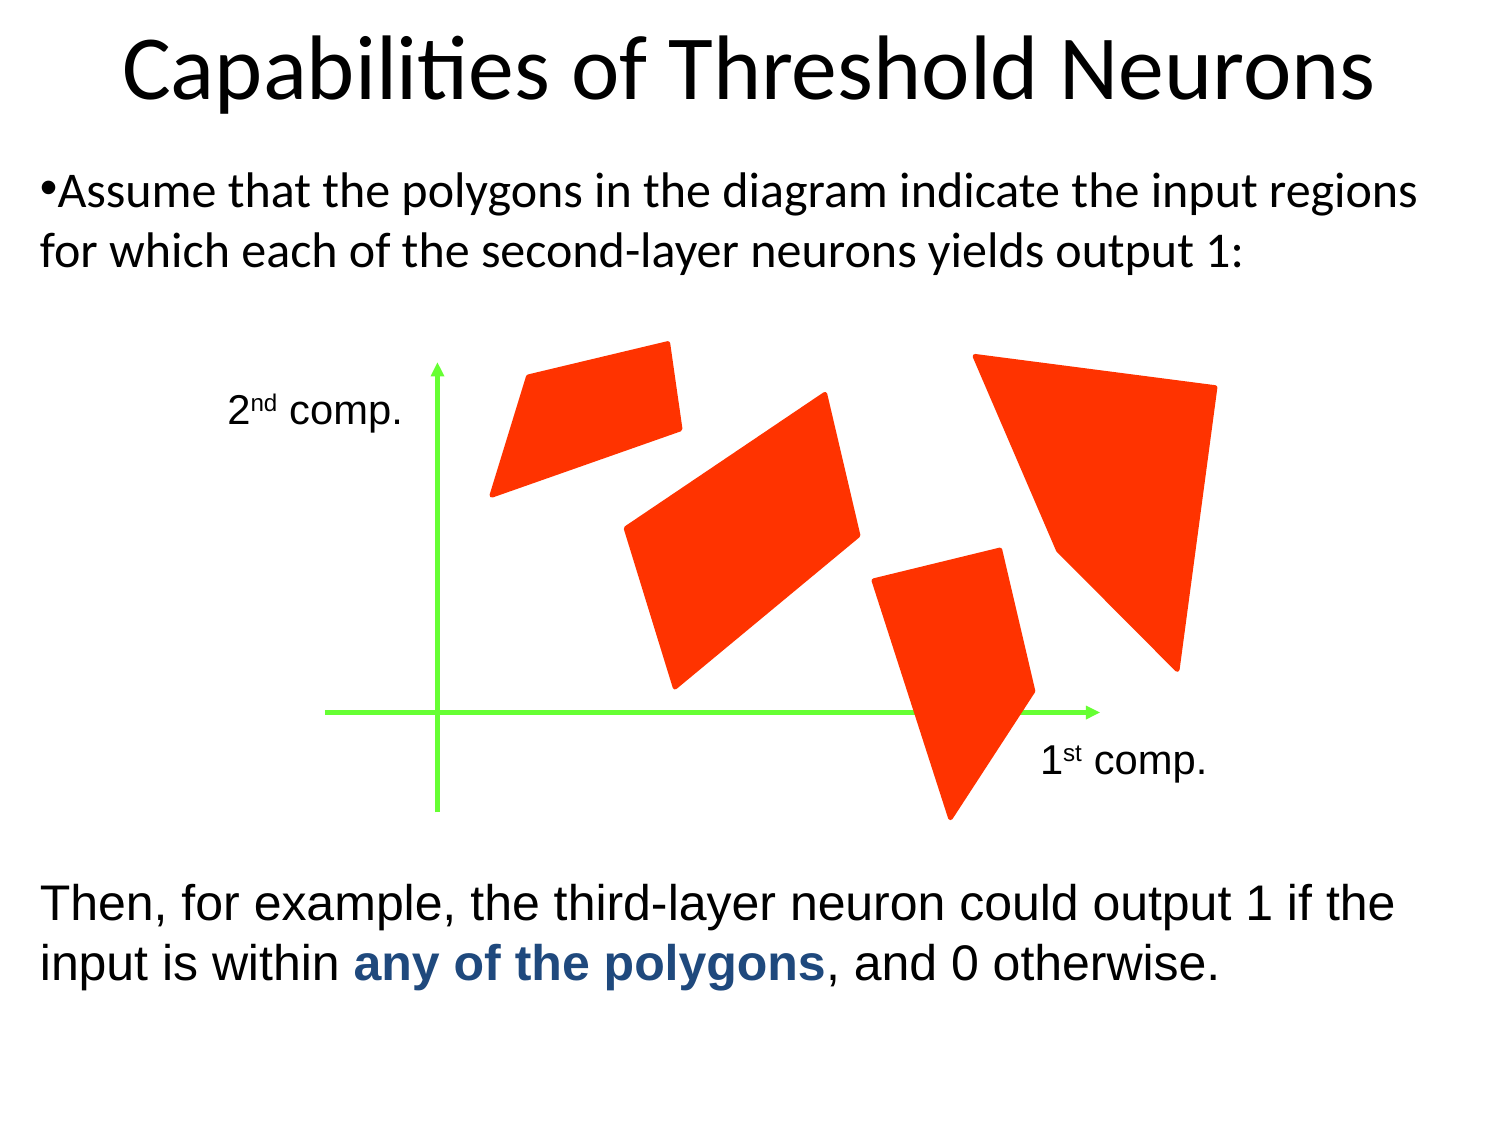

# Capabilities of Threshold Neurons
Assume that the polygons in the diagram indicate the input regions for which each of the second-layer neurons yields output 1:

2nd comp.
1st comp.

Then, for example, the third-layer neuron could output 1 if the input is within any of the polygons, and 0 otherwise.